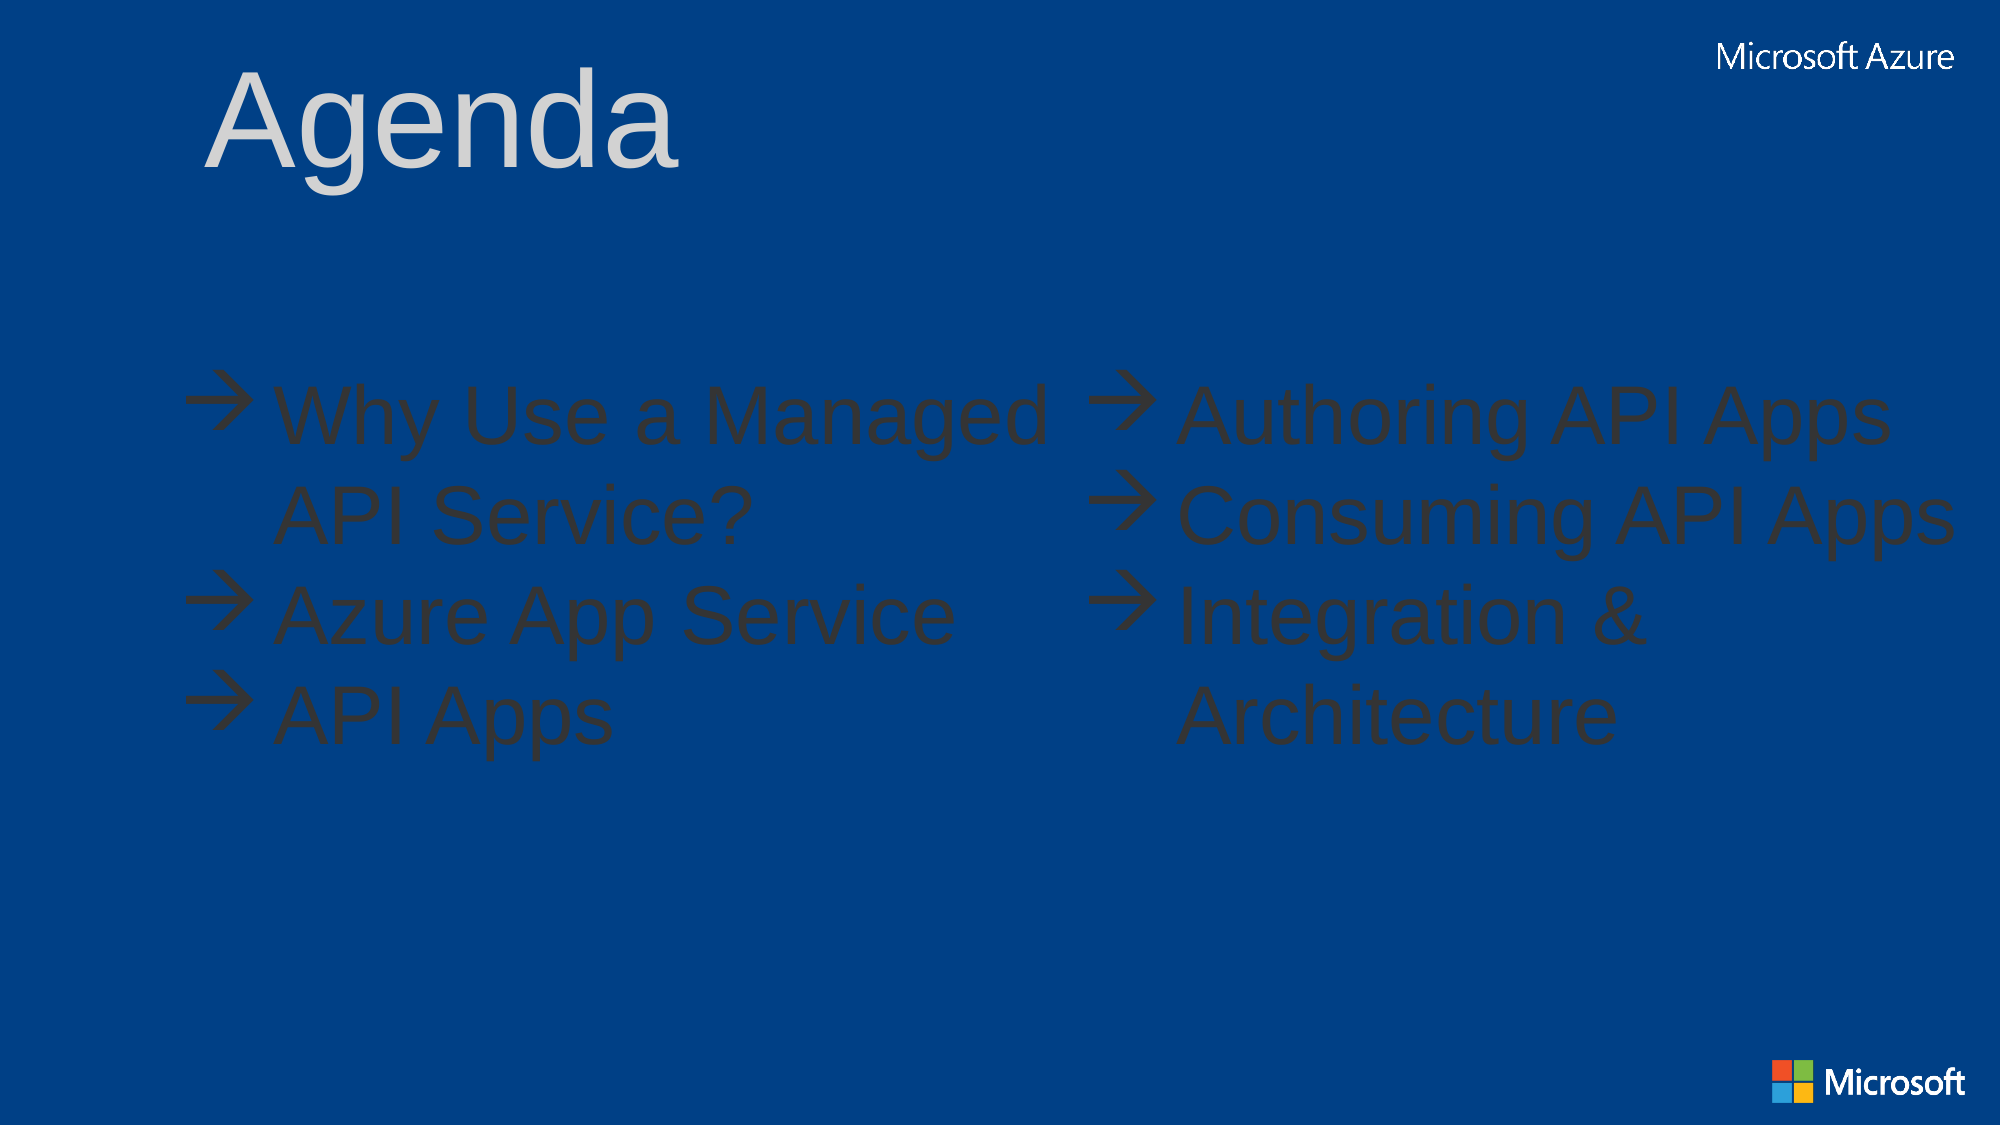

Agenda
Why Use a Managed API Service?
Azure App Service
API Apps
Authoring API Apps
Consuming API Apps
Integration & Architecture